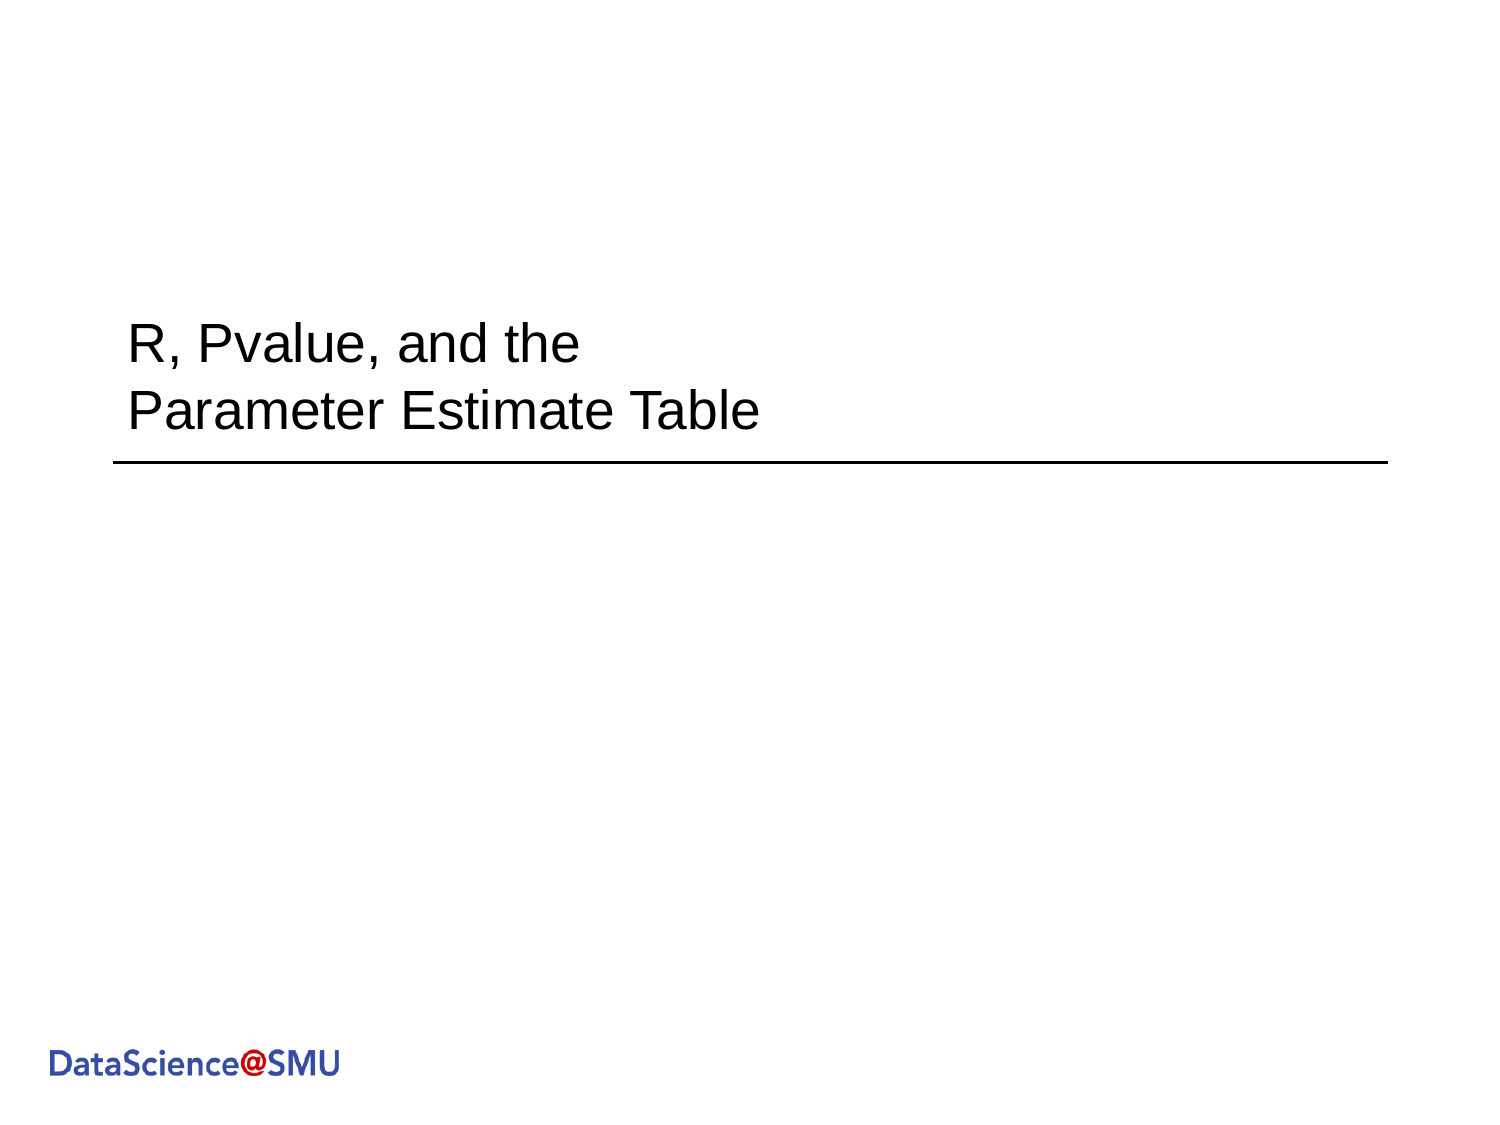

# R, Pvalue, and the Parameter Estimate Table